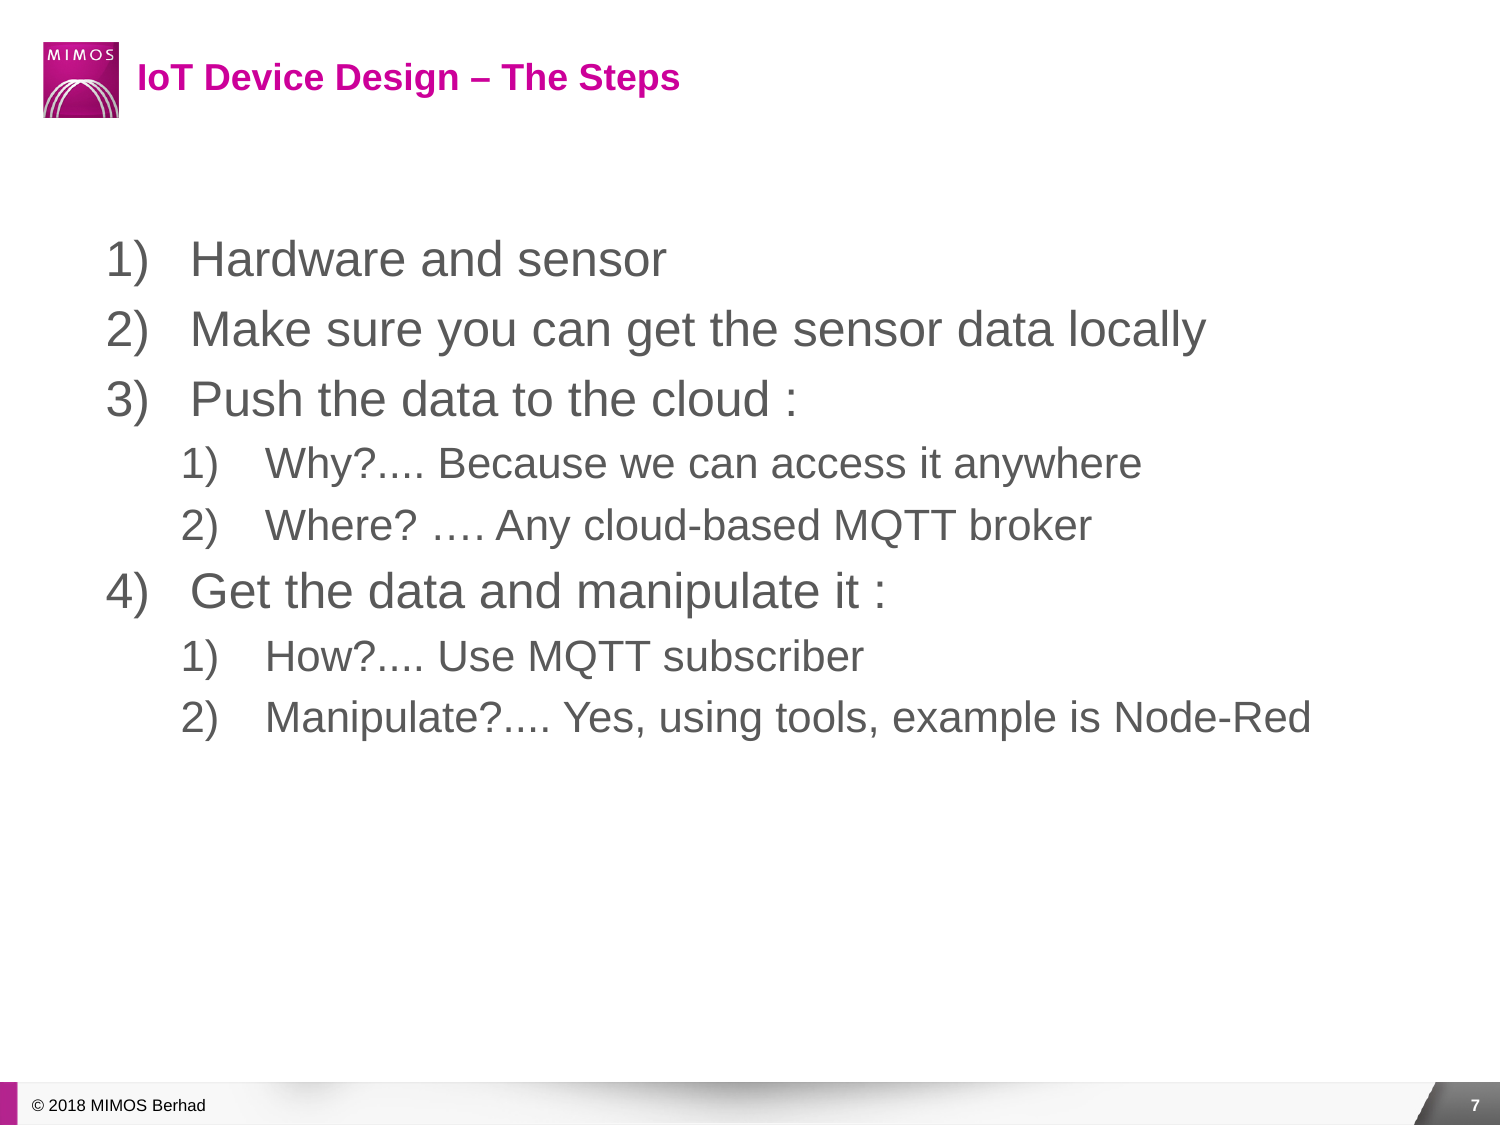

# IoT Device Design – The Steps
Hardware and sensor
Make sure you can get the sensor data locally
Push the data to the cloud :
Why?.... Because we can access it anywhere
Where? …. Any cloud-based MQTT broker
Get the data and manipulate it :
How?.... Use MQTT subscriber
Manipulate?.... Yes, using tools, example is Node-Red
© 2018 MIMOS Berhad
7